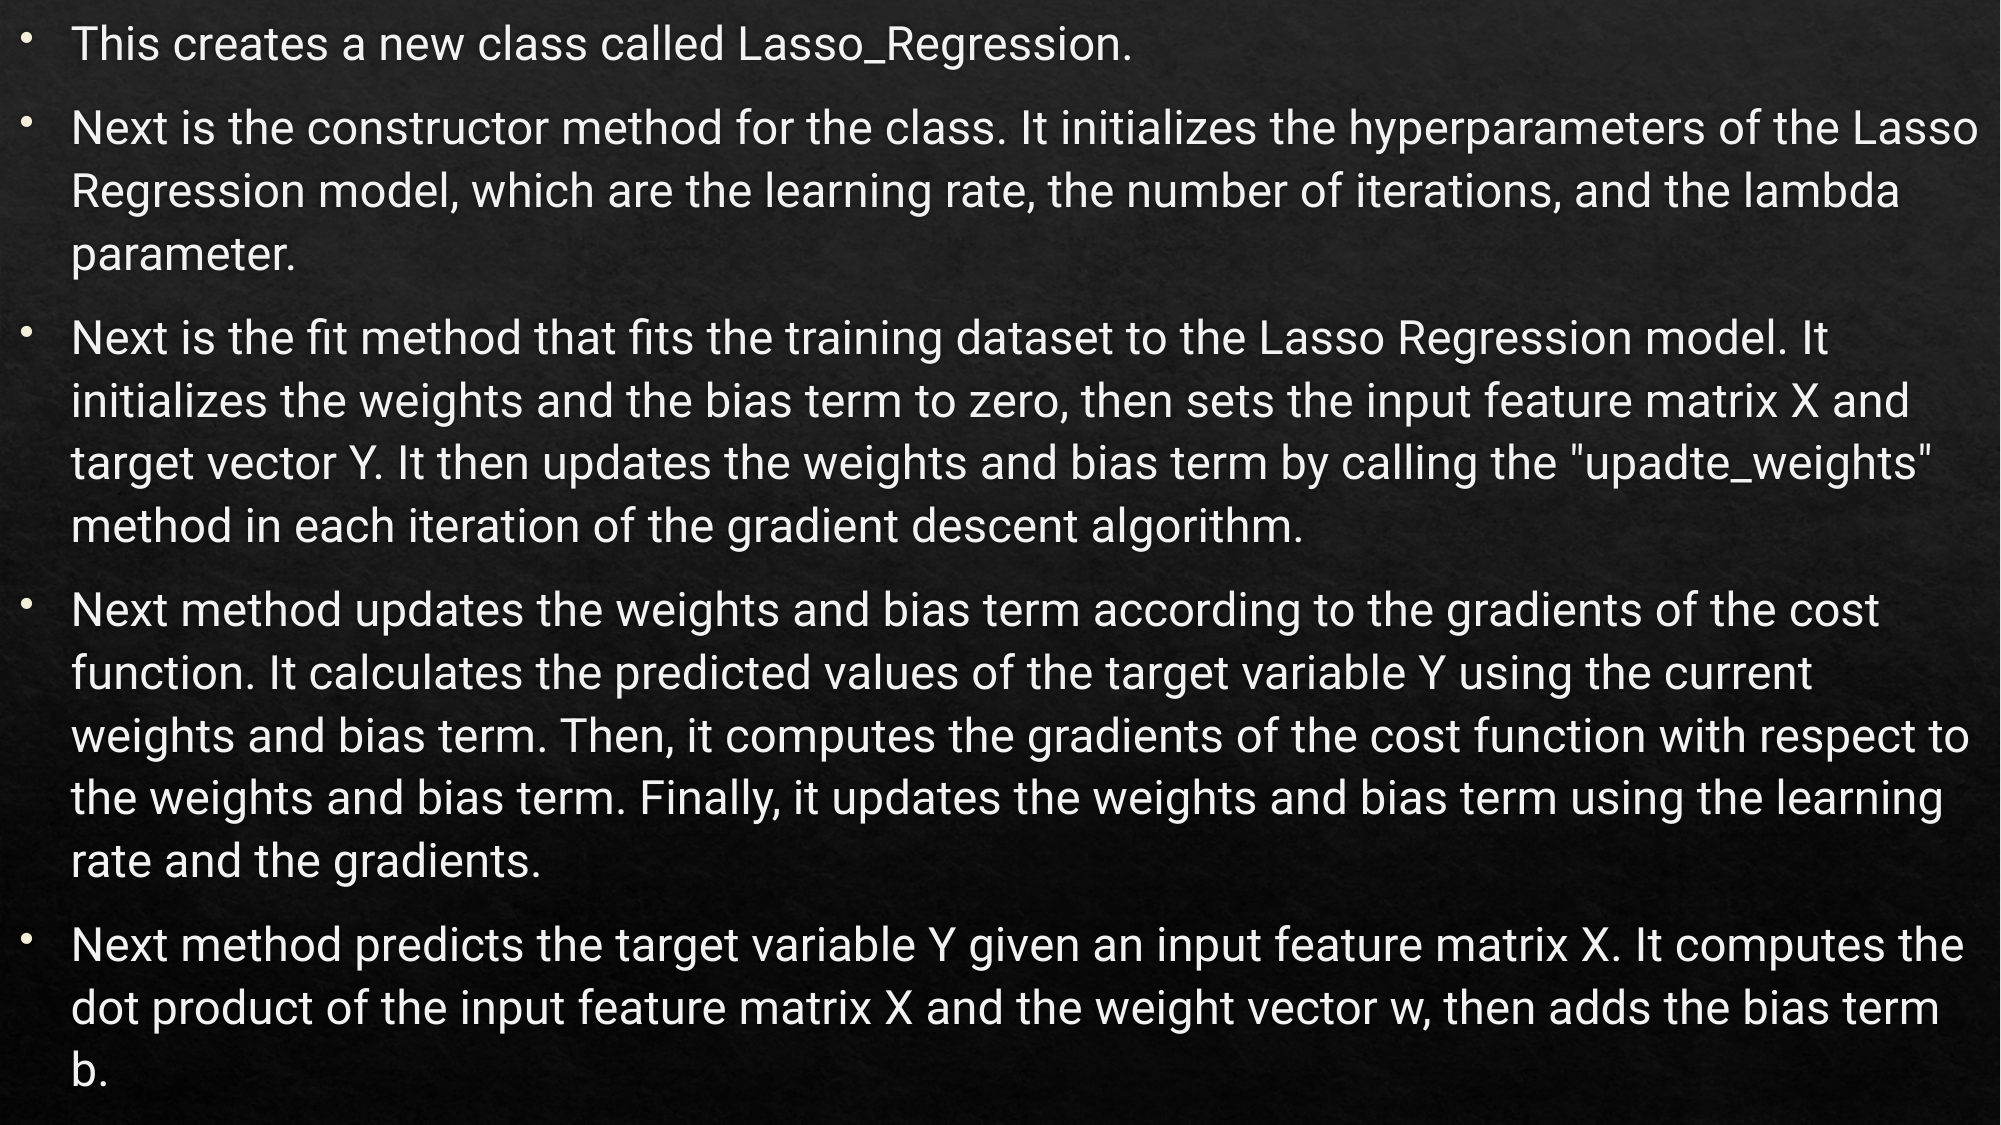

This creates a new class called Lasso_Regression.
Next is the constructor method for the class. It initializes the hyperparameters of the Lasso Regression model, which are the learning rate, the number of iterations, and the lambda parameter.
Next is the fit method that fits the training dataset to the Lasso Regression model. It initializes the weights and the bias term to zero, then sets the input feature matrix X and target vector Y. It then updates the weights and bias term by calling the "upadte_weights" method in each iteration of the gradient descent algorithm.
Next method updates the weights and bias term according to the gradients of the cost function. It calculates the predicted values of the target variable Y using the current weights and bias term. Then, it computes the gradients of the cost function with respect to the weights and bias term. Finally, it updates the weights and bias term using the learning rate and the gradients.
Next method predicts the target variable Y given an input feature matrix X. It computes the dot product of the input feature matrix X and the weight vector w, then adds the bias term b.